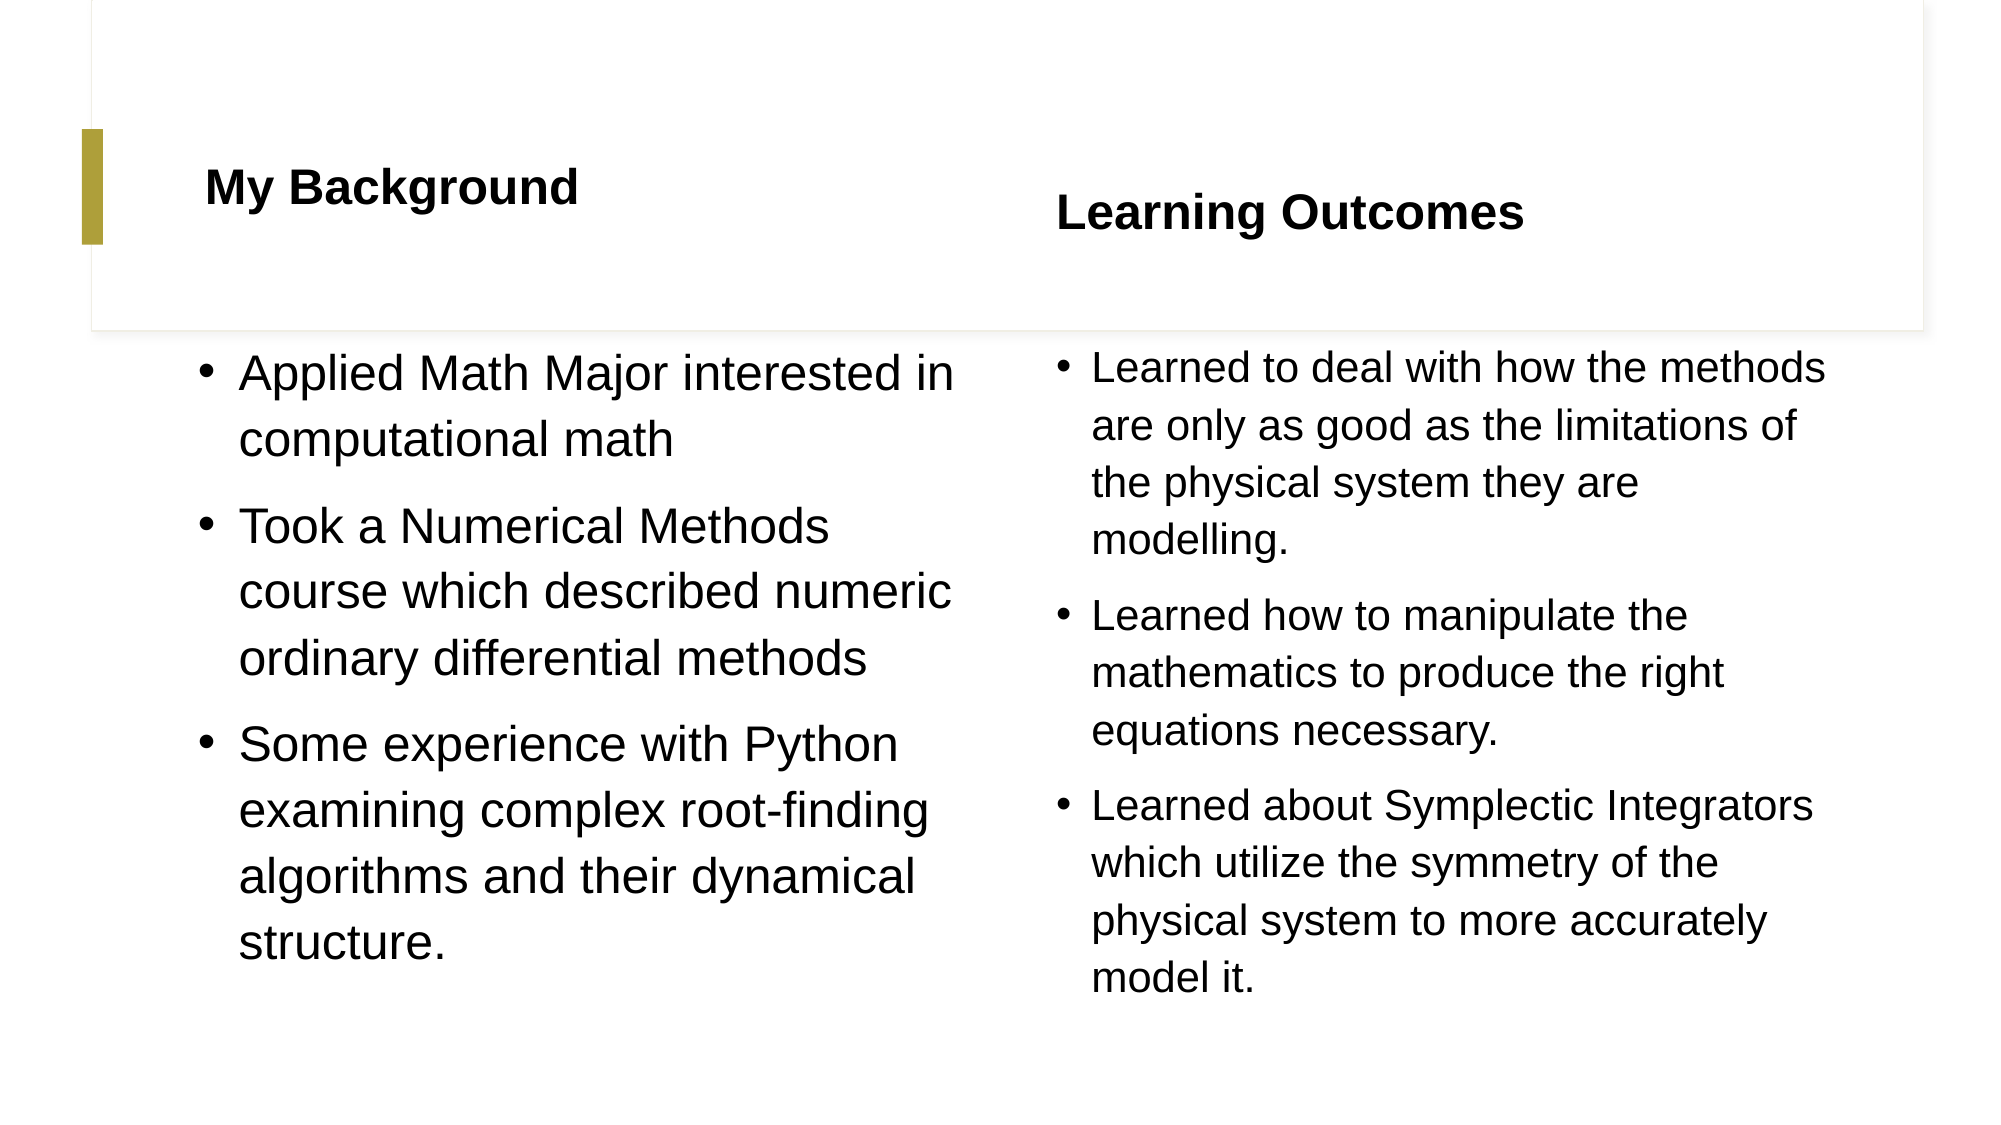

My Background
Learning Outcomes
Applied Math Major interested in computational math
Took a Numerical Methods course which described numeric ordinary differential methods
Some experience with Python examining complex root-finding algorithms and their dynamical structure.

Learned to deal with how the methods are only as good as the limitations of the physical system they are modelling.
Learned how to manipulate the mathematics to produce the right equations necessary.
Learned about Symplectic Integrators which utilize the symmetry of the physical system to more accurately model it.